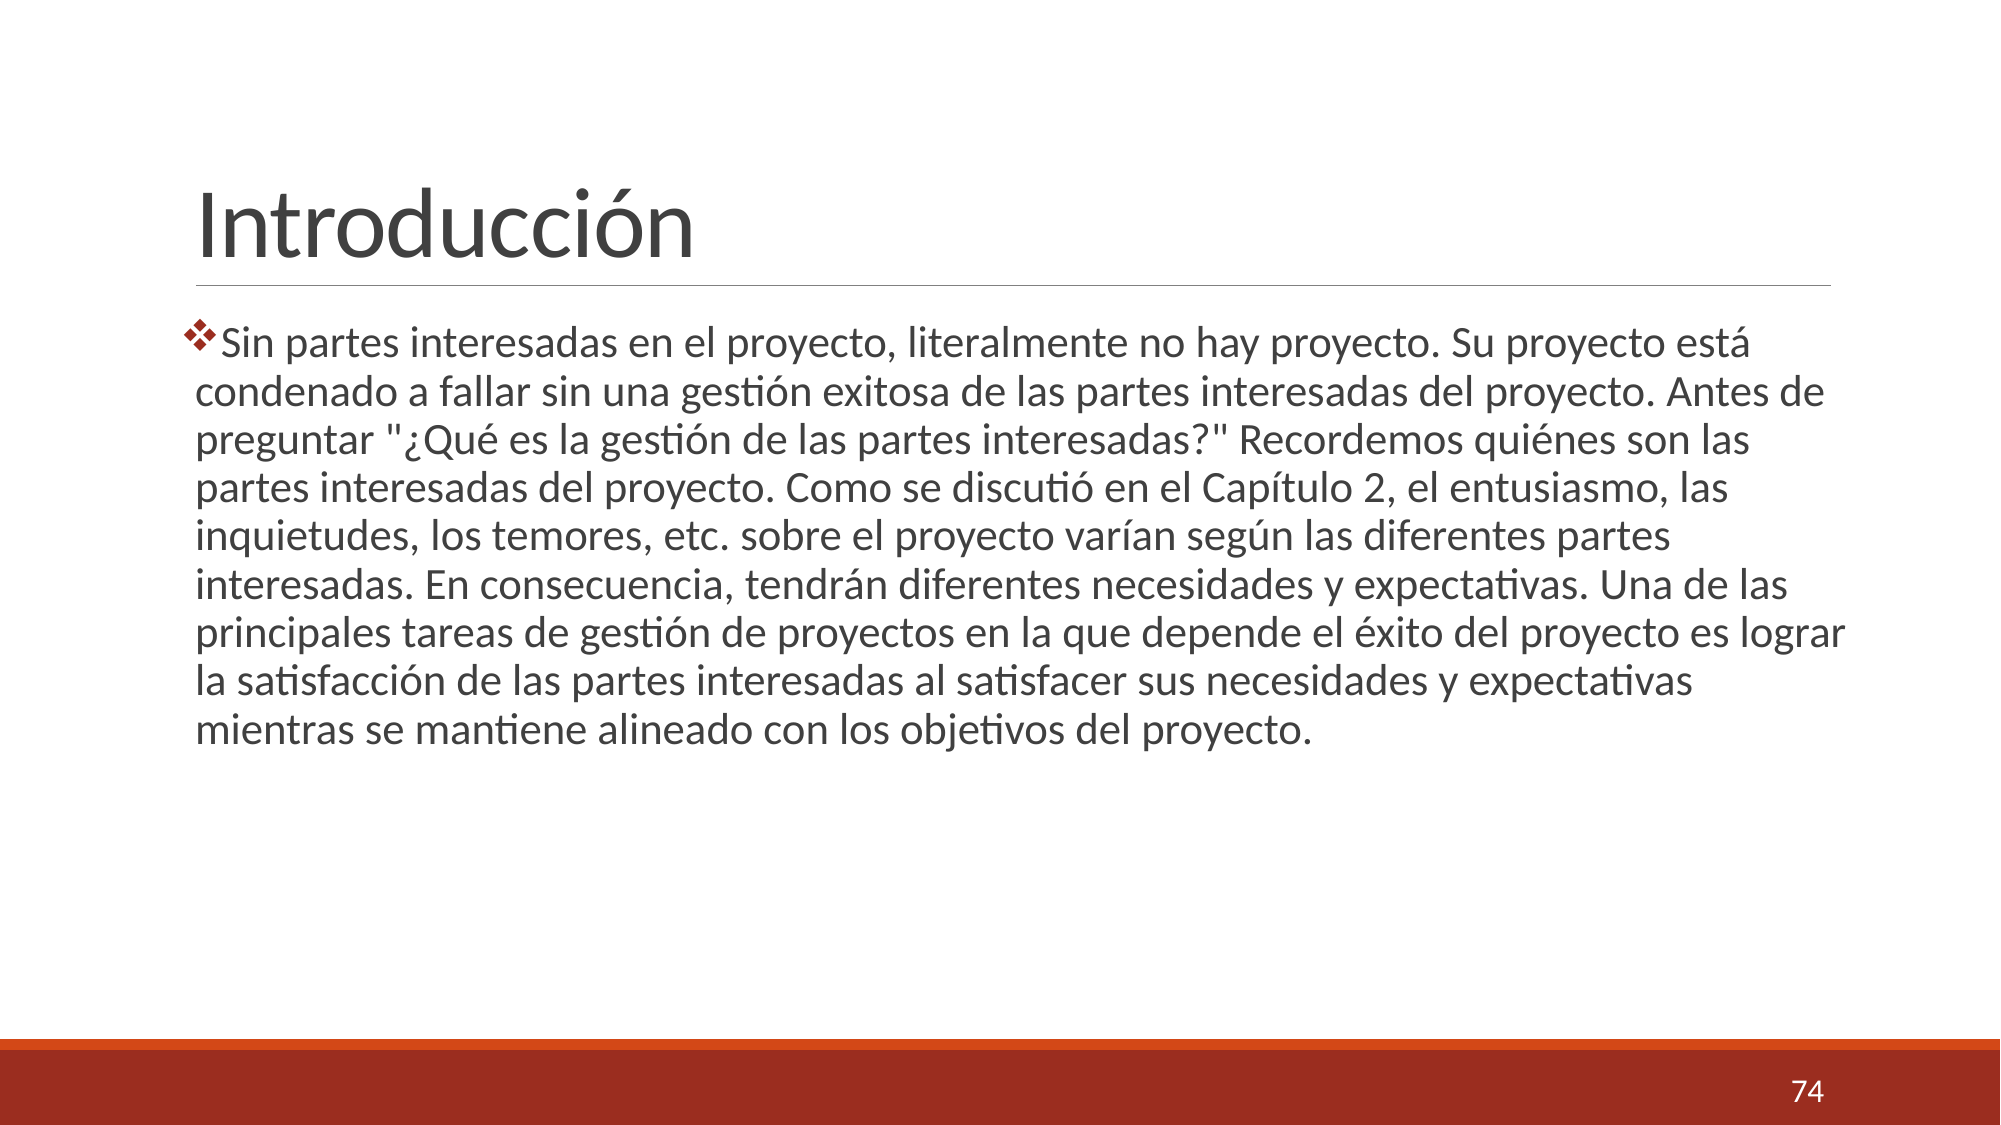

# Introducción
Sin partes interesadas en el proyecto, literalmente no hay proyecto. Su proyecto está condenado a fallar sin una gestión exitosa de las partes interesadas del proyecto. Antes de preguntar "¿Qué es la gestión de las partes interesadas?" Recordemos quiénes son las partes interesadas del proyecto. Como se discutió en el Capítulo 2, el entusiasmo, las inquietudes, los temores, etc. sobre el proyecto varían según las diferentes partes interesadas. En consecuencia, tendrán diferentes necesidades y expectativas. Una de las principales tareas de gestión de proyectos en la que depende el éxito del proyecto es lograr la satisfacción de las partes interesadas al satisfacer sus necesidades y expectativas mientras se mantiene alineado con los objetivos del proyecto.
74